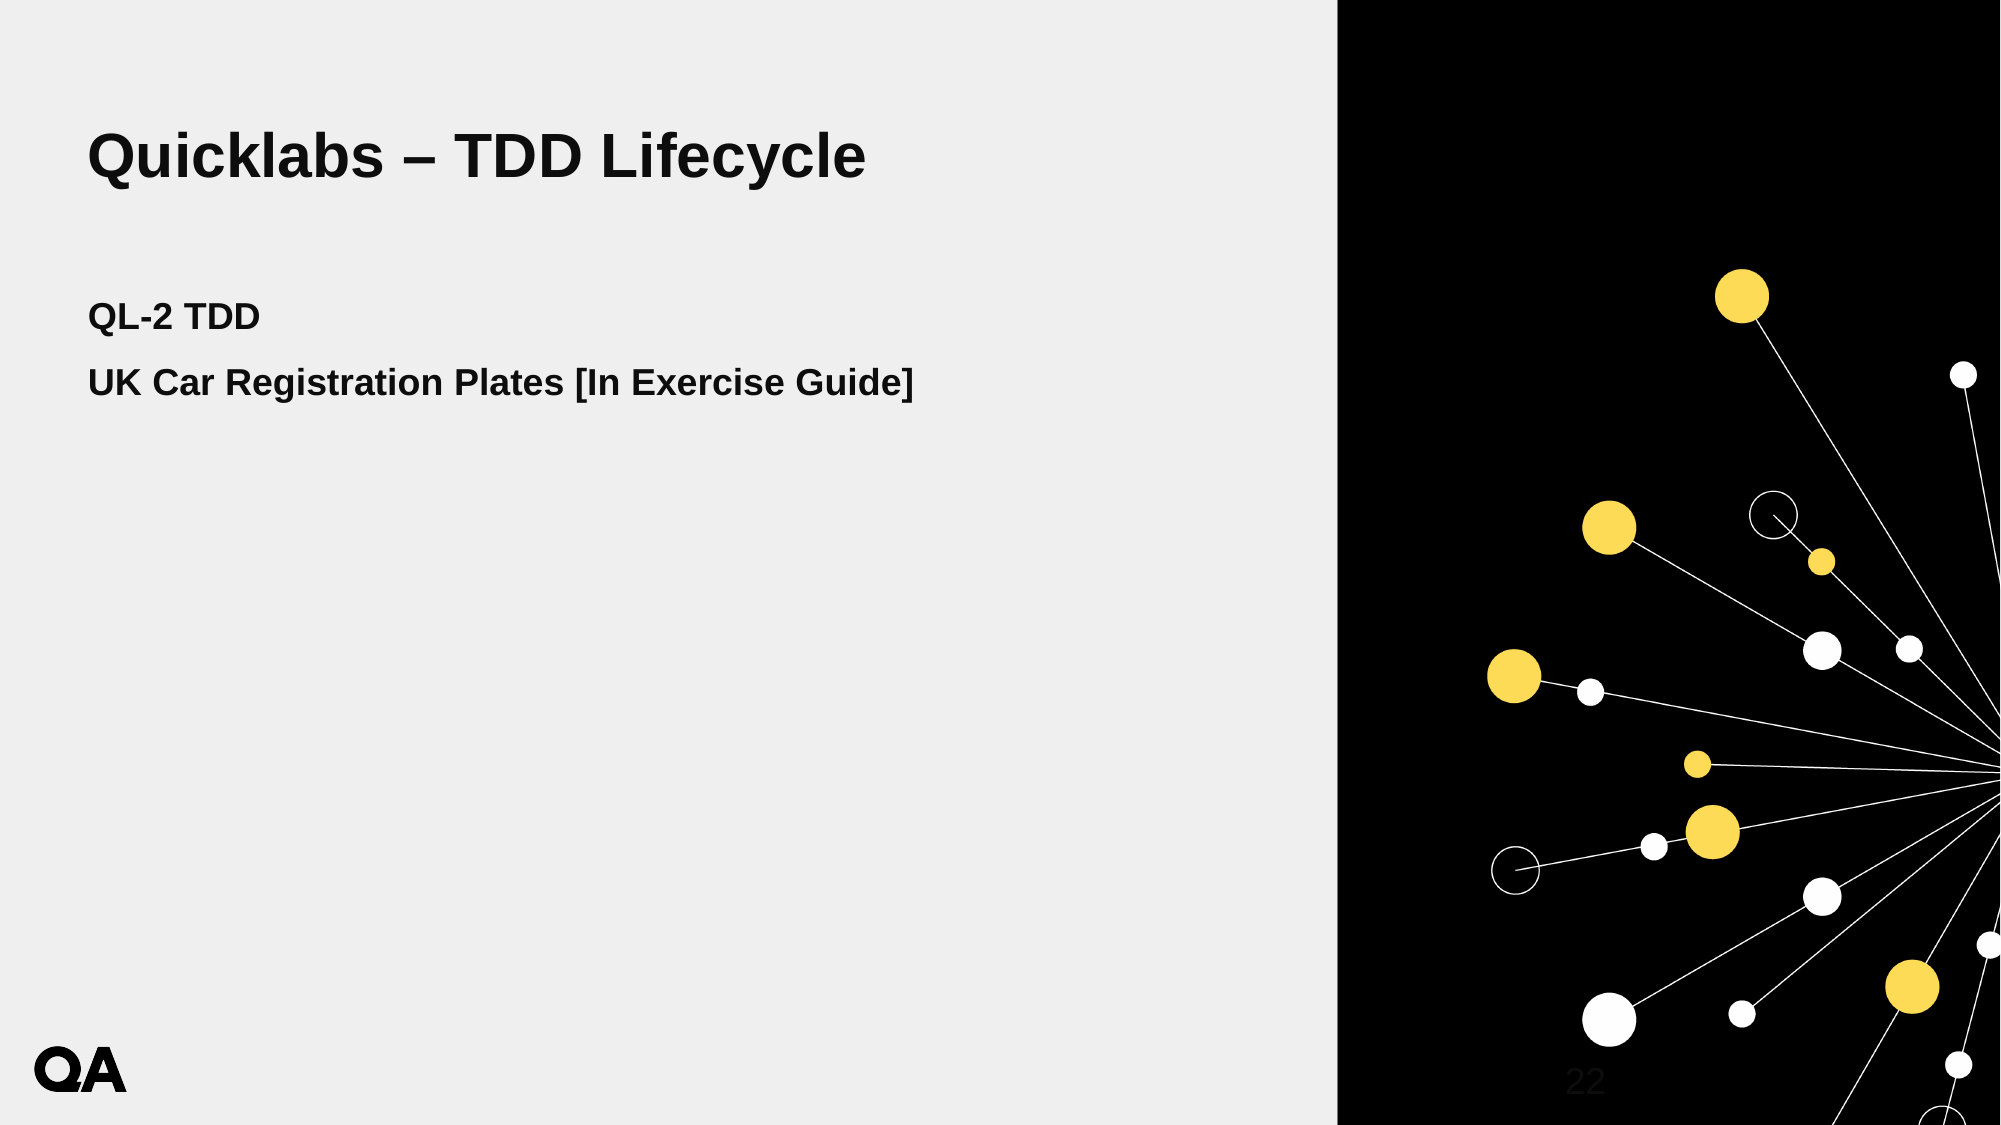

# Quicklabs – TDD Lifecycle
QL-2 TDD
UK Car Registration Plates [In Exercise Guide]
22